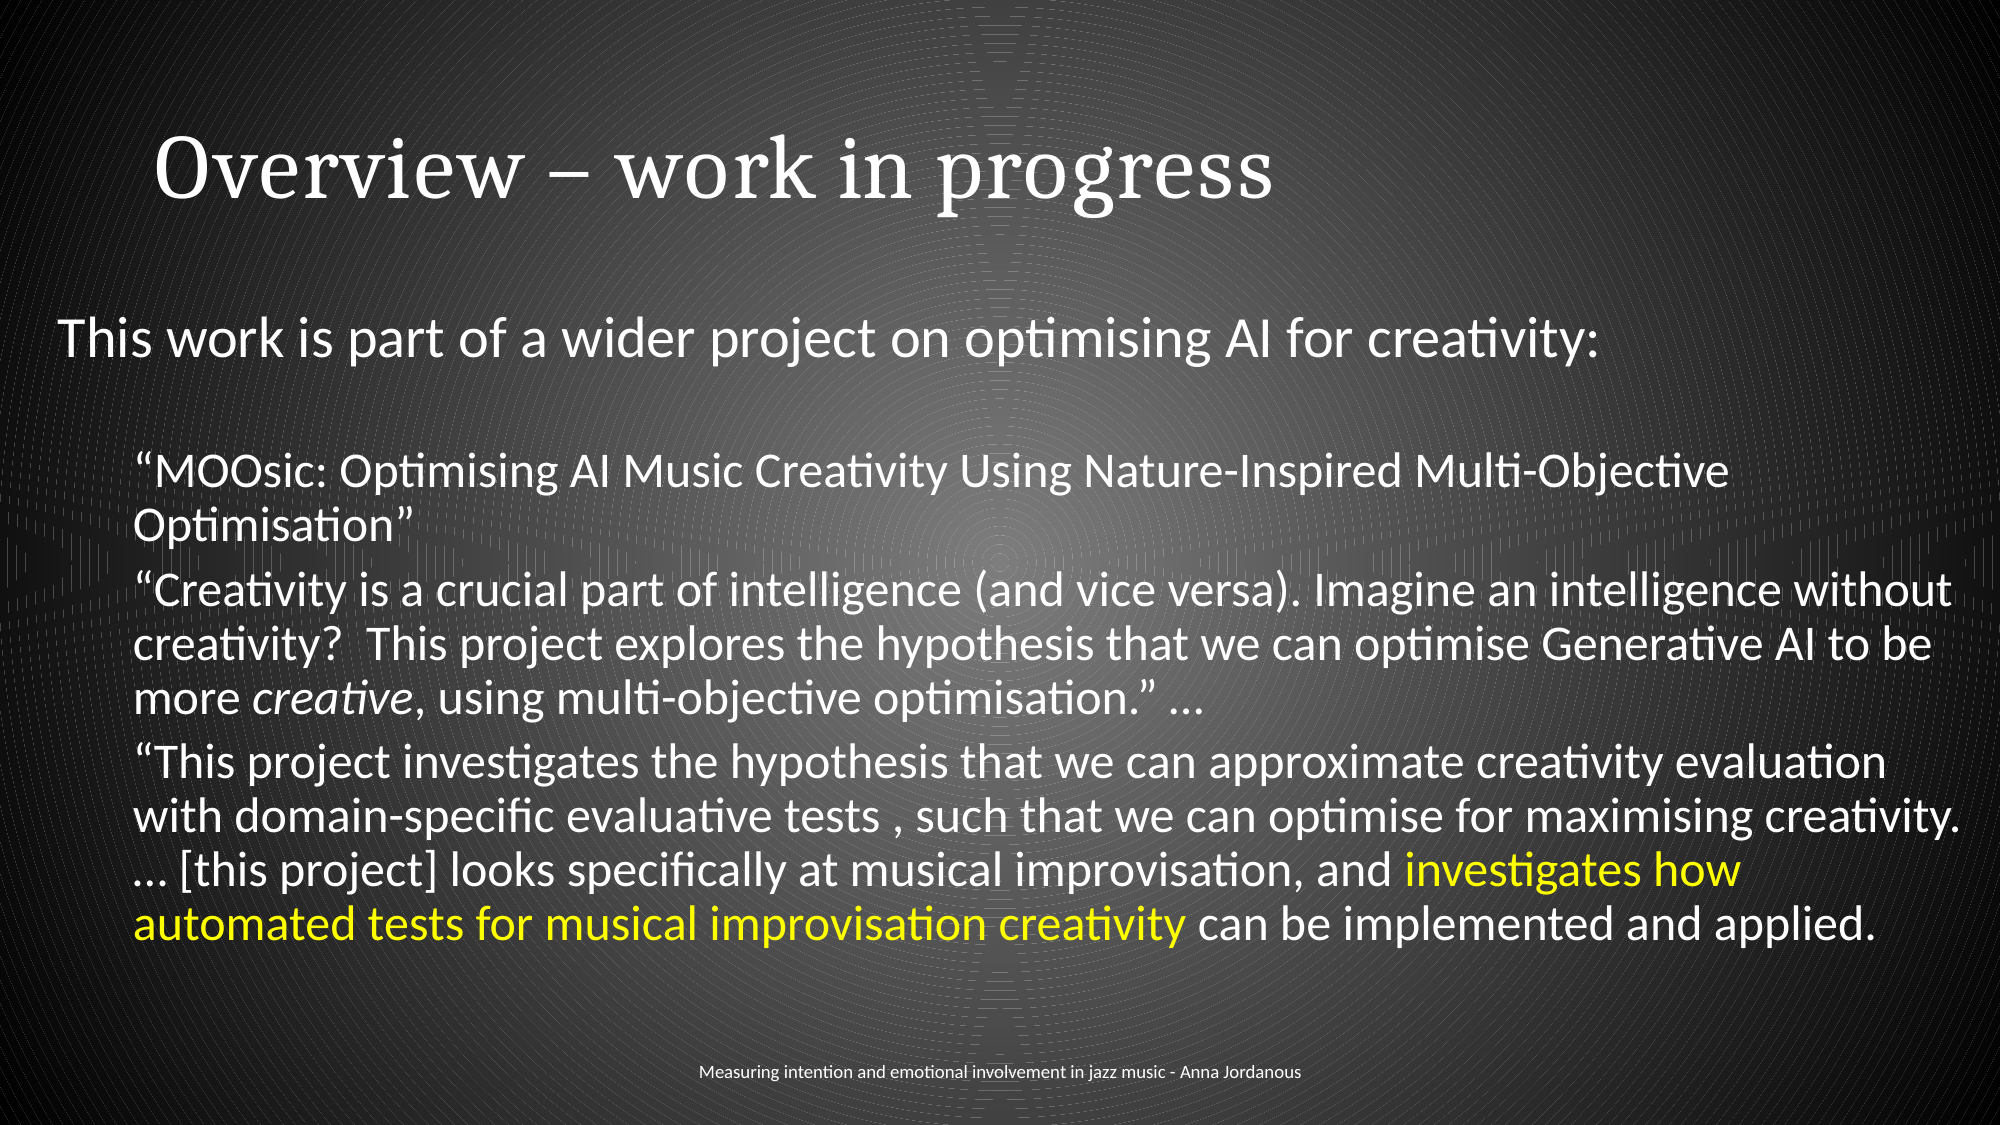

# Overview – work in progress
This work is part of a wider project on optimising AI for creativity:

“MOOsic: Optimising AI Music Creativity Using Nature-Inspired Multi-Objective Optimisation”
“Creativity is a crucial part of intelligence (and vice versa). Imagine an intelligence without creativity?  This project explores the hypothesis that we can optimise Generative AI to be more creative, using multi-objective optimisation.” …
“This project investigates the hypothesis that we can approximate creativity evaluation with domain-specific evaluative tests , such that we can optimise for maximising creativity. … [this project] looks specifically at musical improvisation, and investigates how automated tests for musical improvisation creativity can be implemented and applied.
Measuring intention and emotional involvement in jazz music - Anna Jordanous